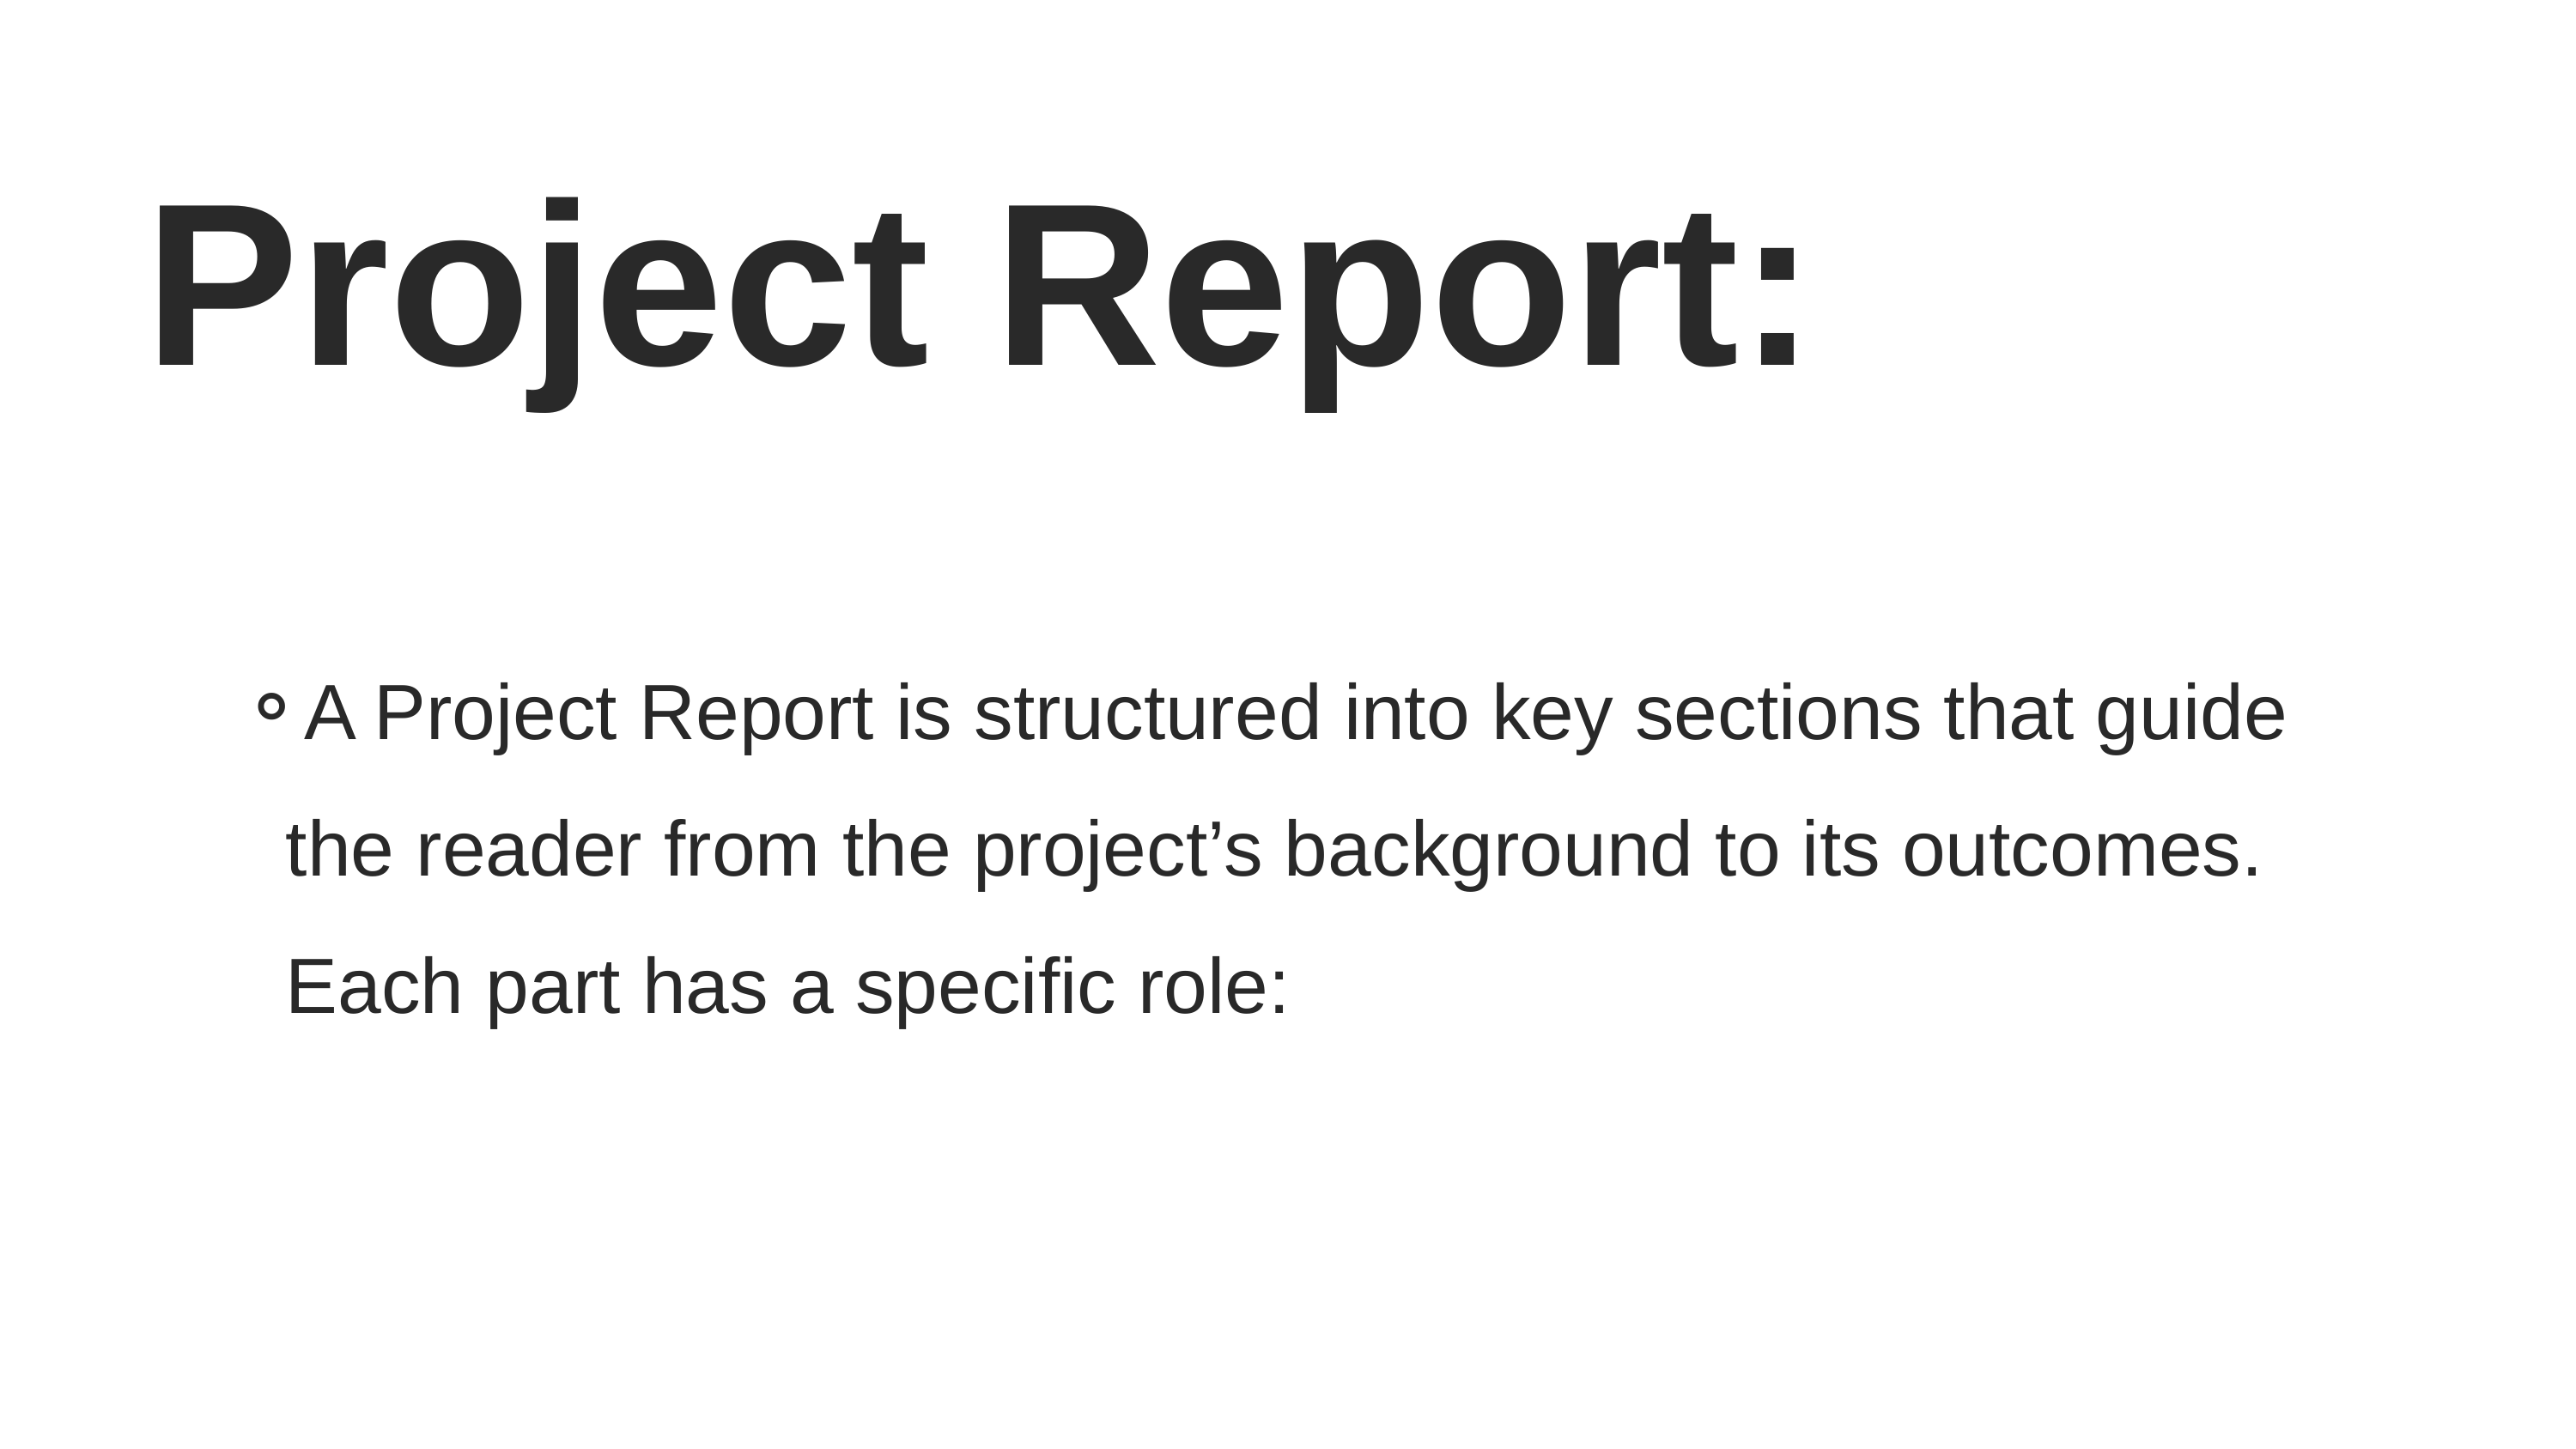

Project Report:
A Project Report is structured into key sections that guide the reader from the project’s background to its outcomes. Each part has a specific role: